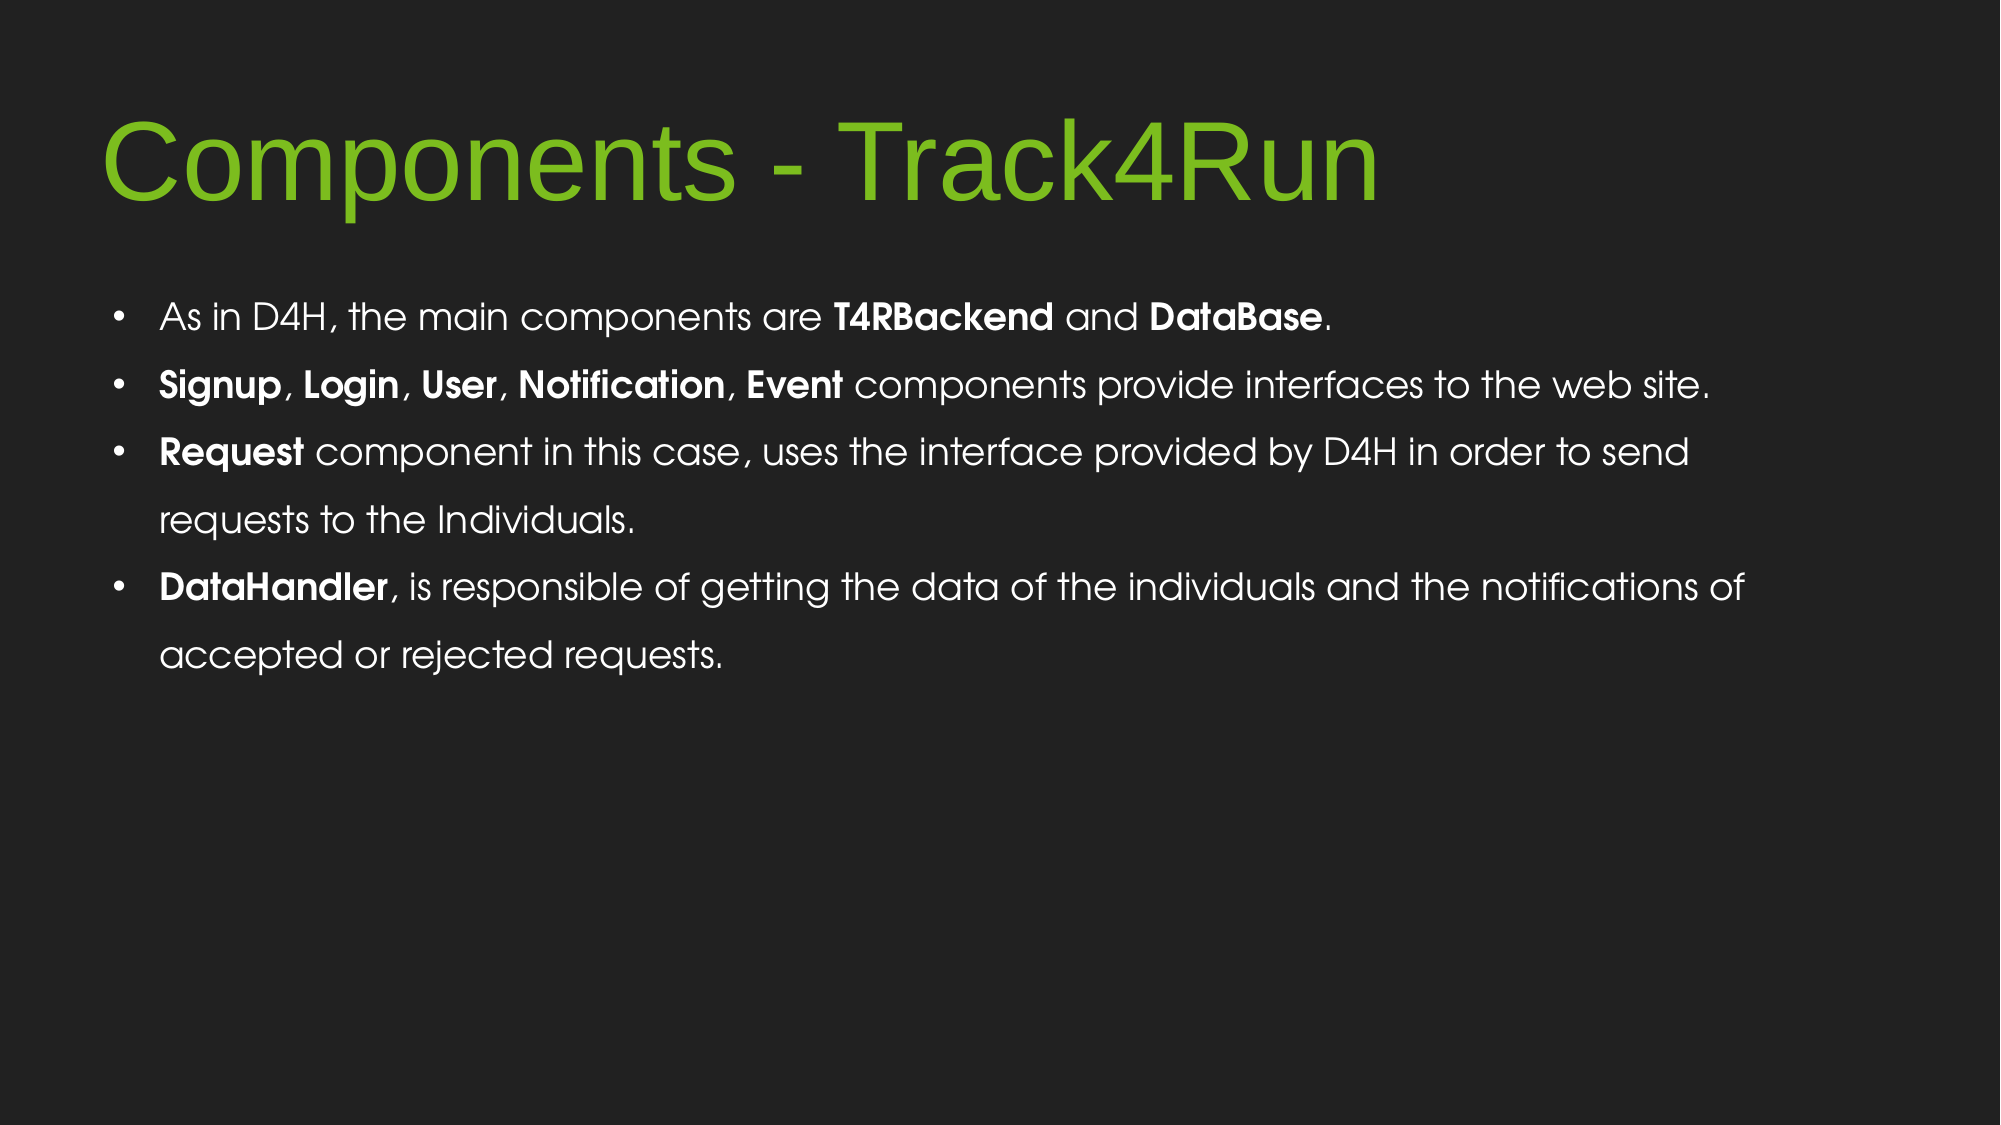

Components - Track4Run
As in D4H, the main components are T4RBackend and DataBase.
Signup, Login, User, Notification, Event components provide interfaces to the web site.
Request component in this case, uses the interface provided by D4H in order to send requests to the Individuals.
DataHandler, is responsible of getting the data of the individuals and the notifications of accepted or rejected requests.